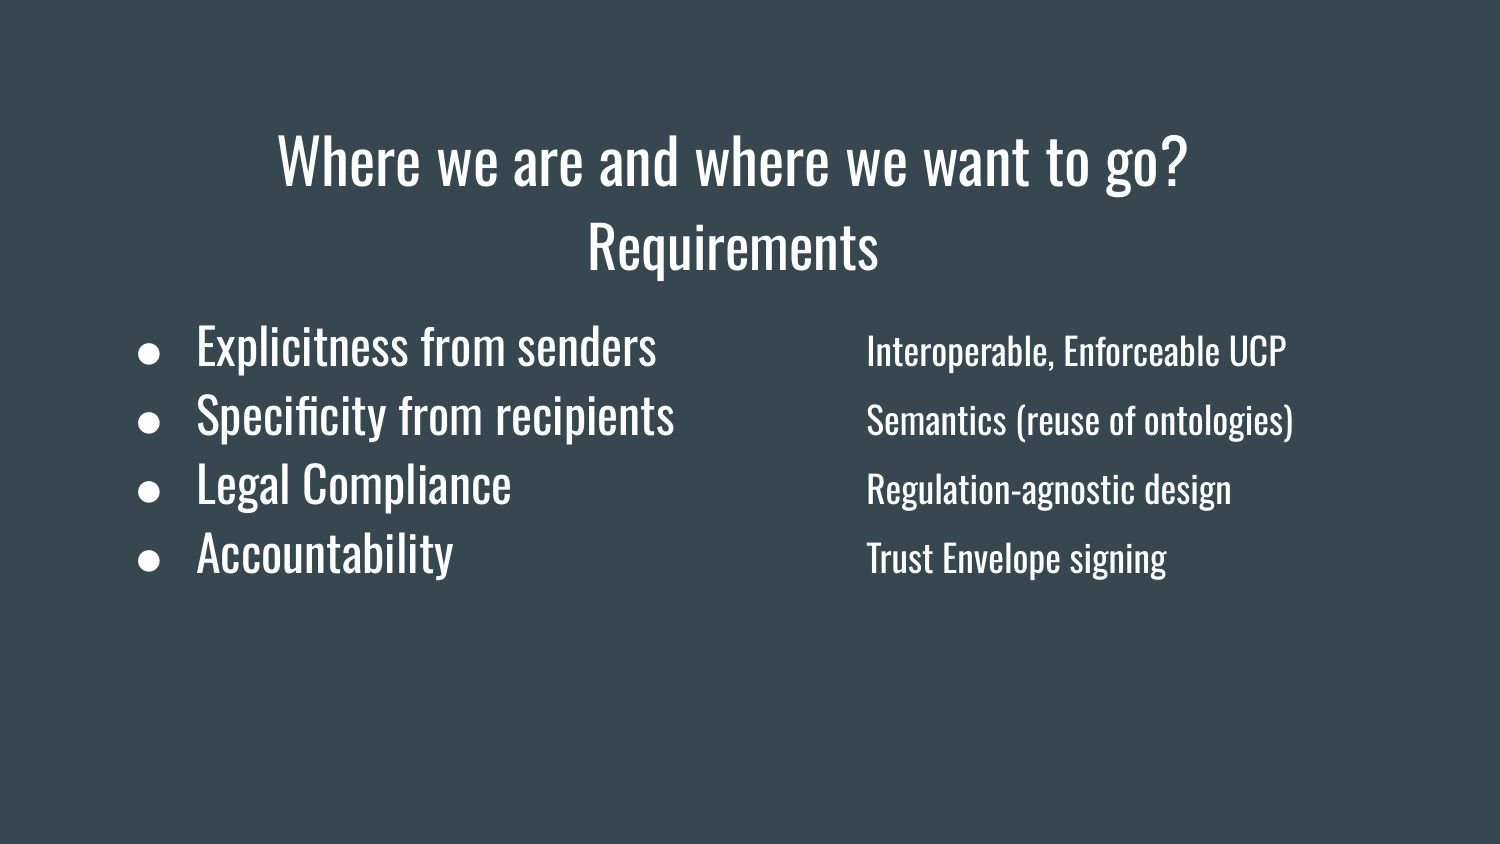

Where we are and where we want to go?
Requirements
Explicitness from senders
Specificity from recipients
Legal Compliance
Accountability

Interoperable, Enforceable UCP
Semantics (reuse of ontologies)
Regulation-agnostic design
Trust Envelope signing